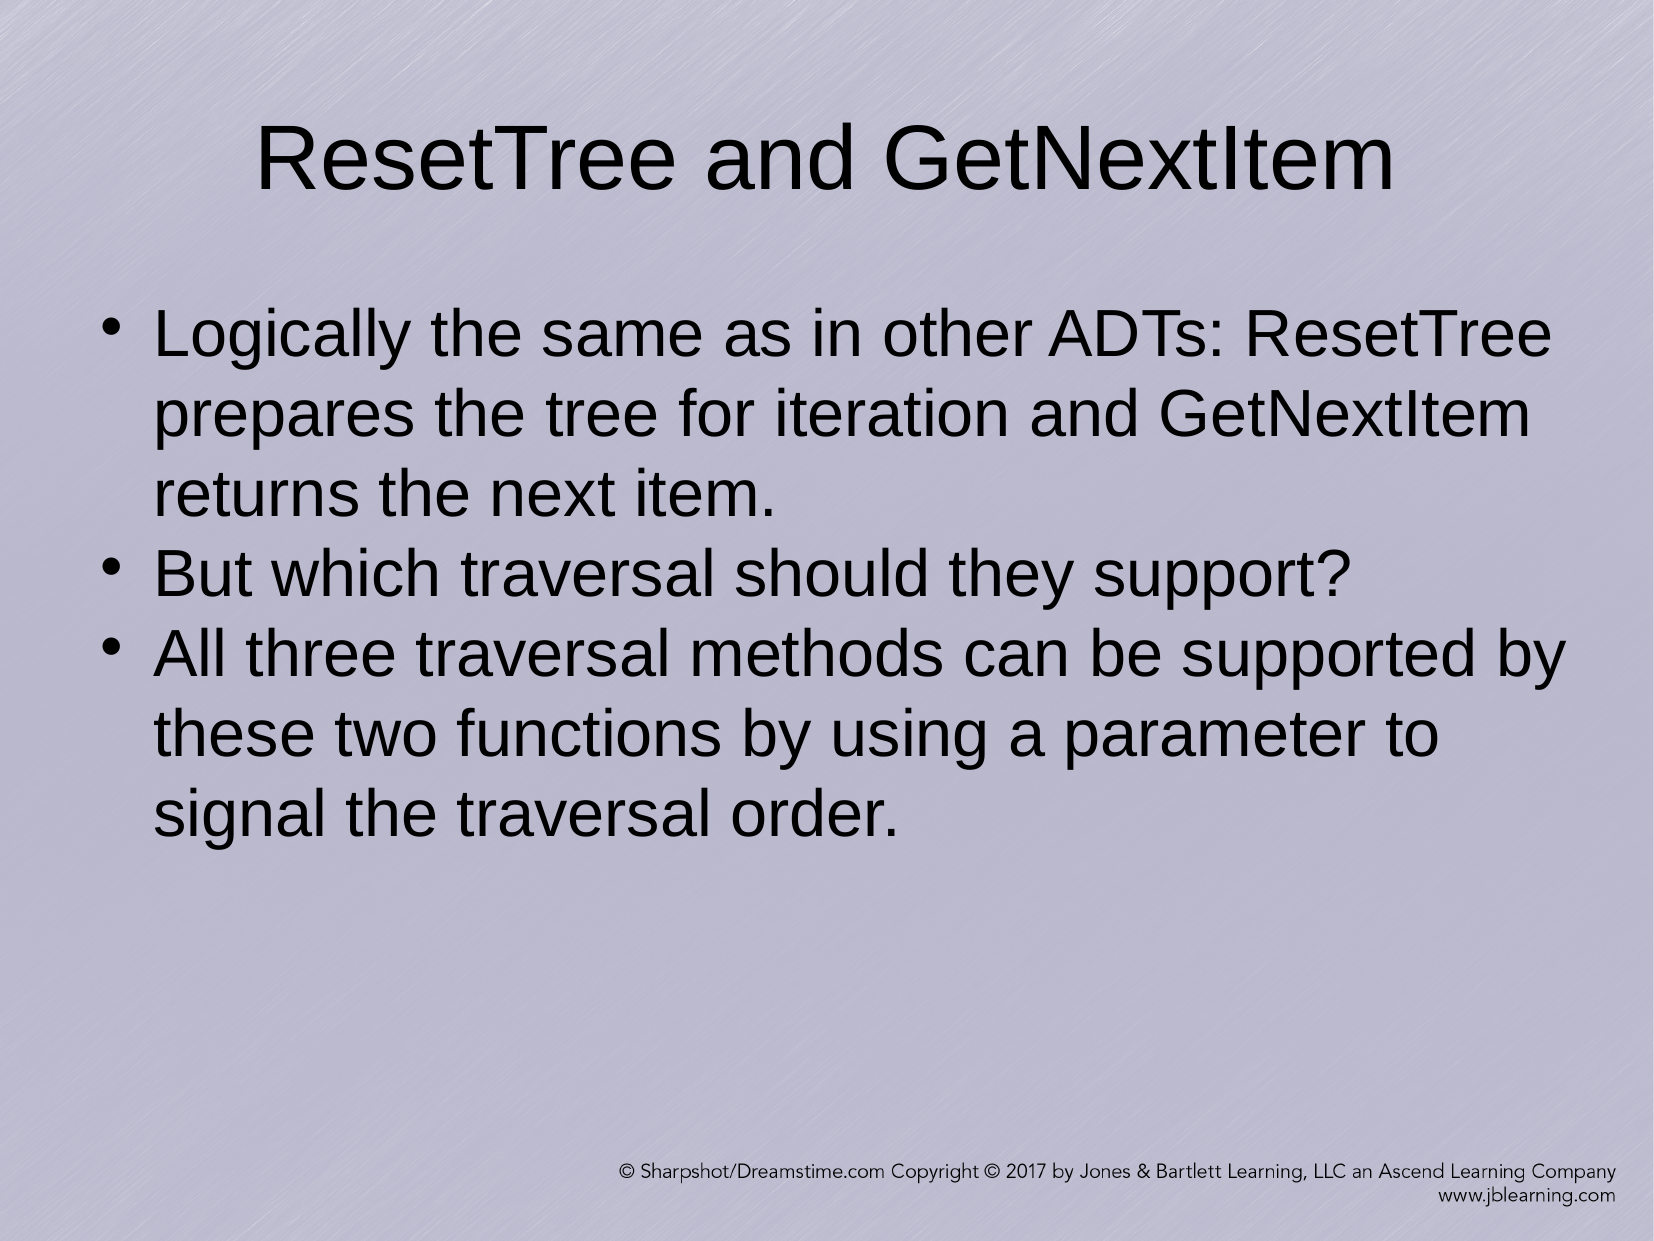

ResetTree and GetNextItem
Logically the same as in other ADTs: ResetTree prepares the tree for iteration and GetNextItem returns the next item.
But which traversal should they support?
All three traversal methods can be supported by these two functions by using a parameter to signal the traversal order.